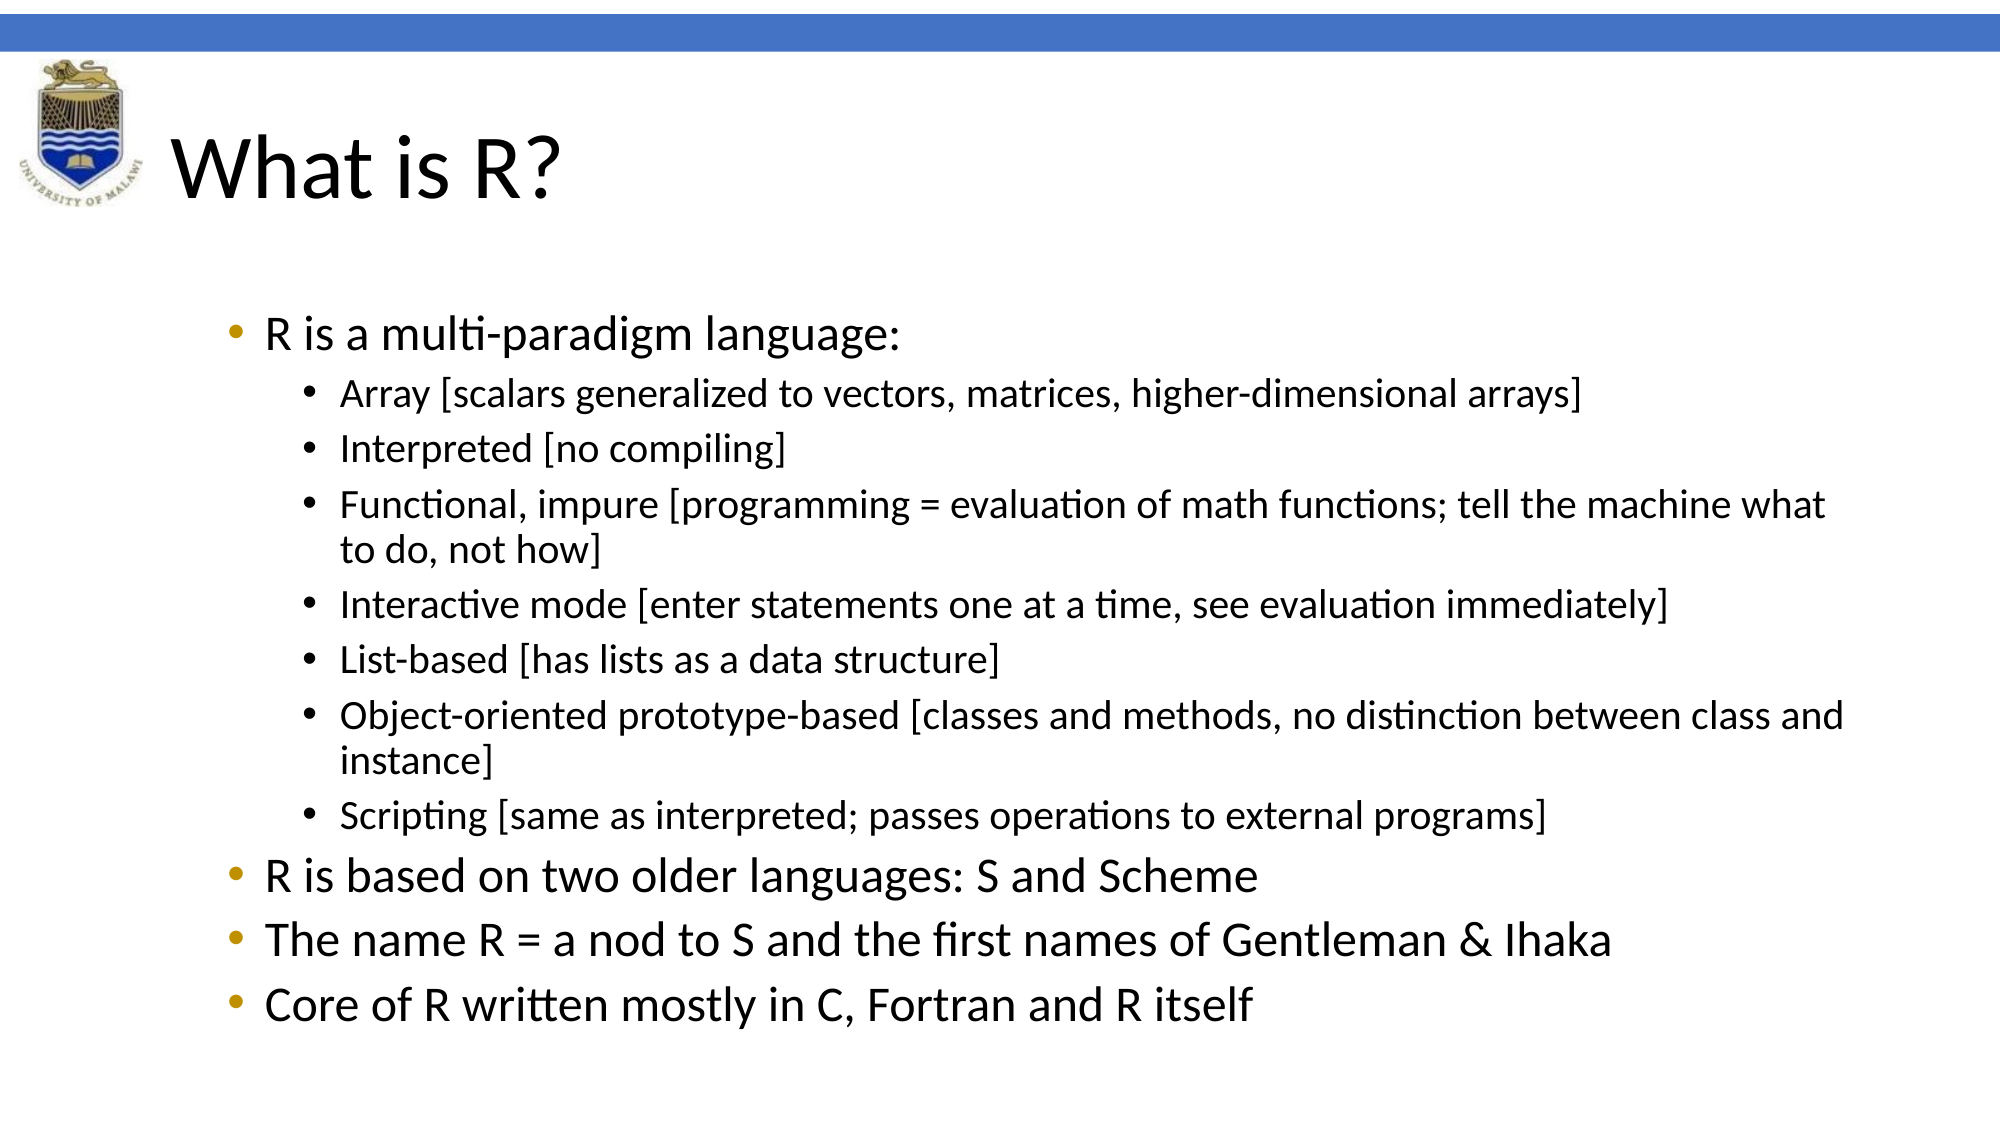

# What is R?
R is a multi-paradigm language:
Array [scalars generalized to vectors, matrices, higher-dimensional arrays]
Interpreted [no compiling]
Functional, impure [programming = evaluation of math functions; tell the machine what to do, not how]
Interactive mode [enter statements one at a time, see evaluation immediately]
List-based [has lists as a data structure]
Object-oriented prototype-based [classes and methods, no distinction between class and instance]
Scripting [same as interpreted; passes operations to external programs]
R is based on two older languages: S and Scheme
The name R = a nod to S and the first names of Gentleman & Ihaka
Core of R written mostly in C, Fortran and R itself